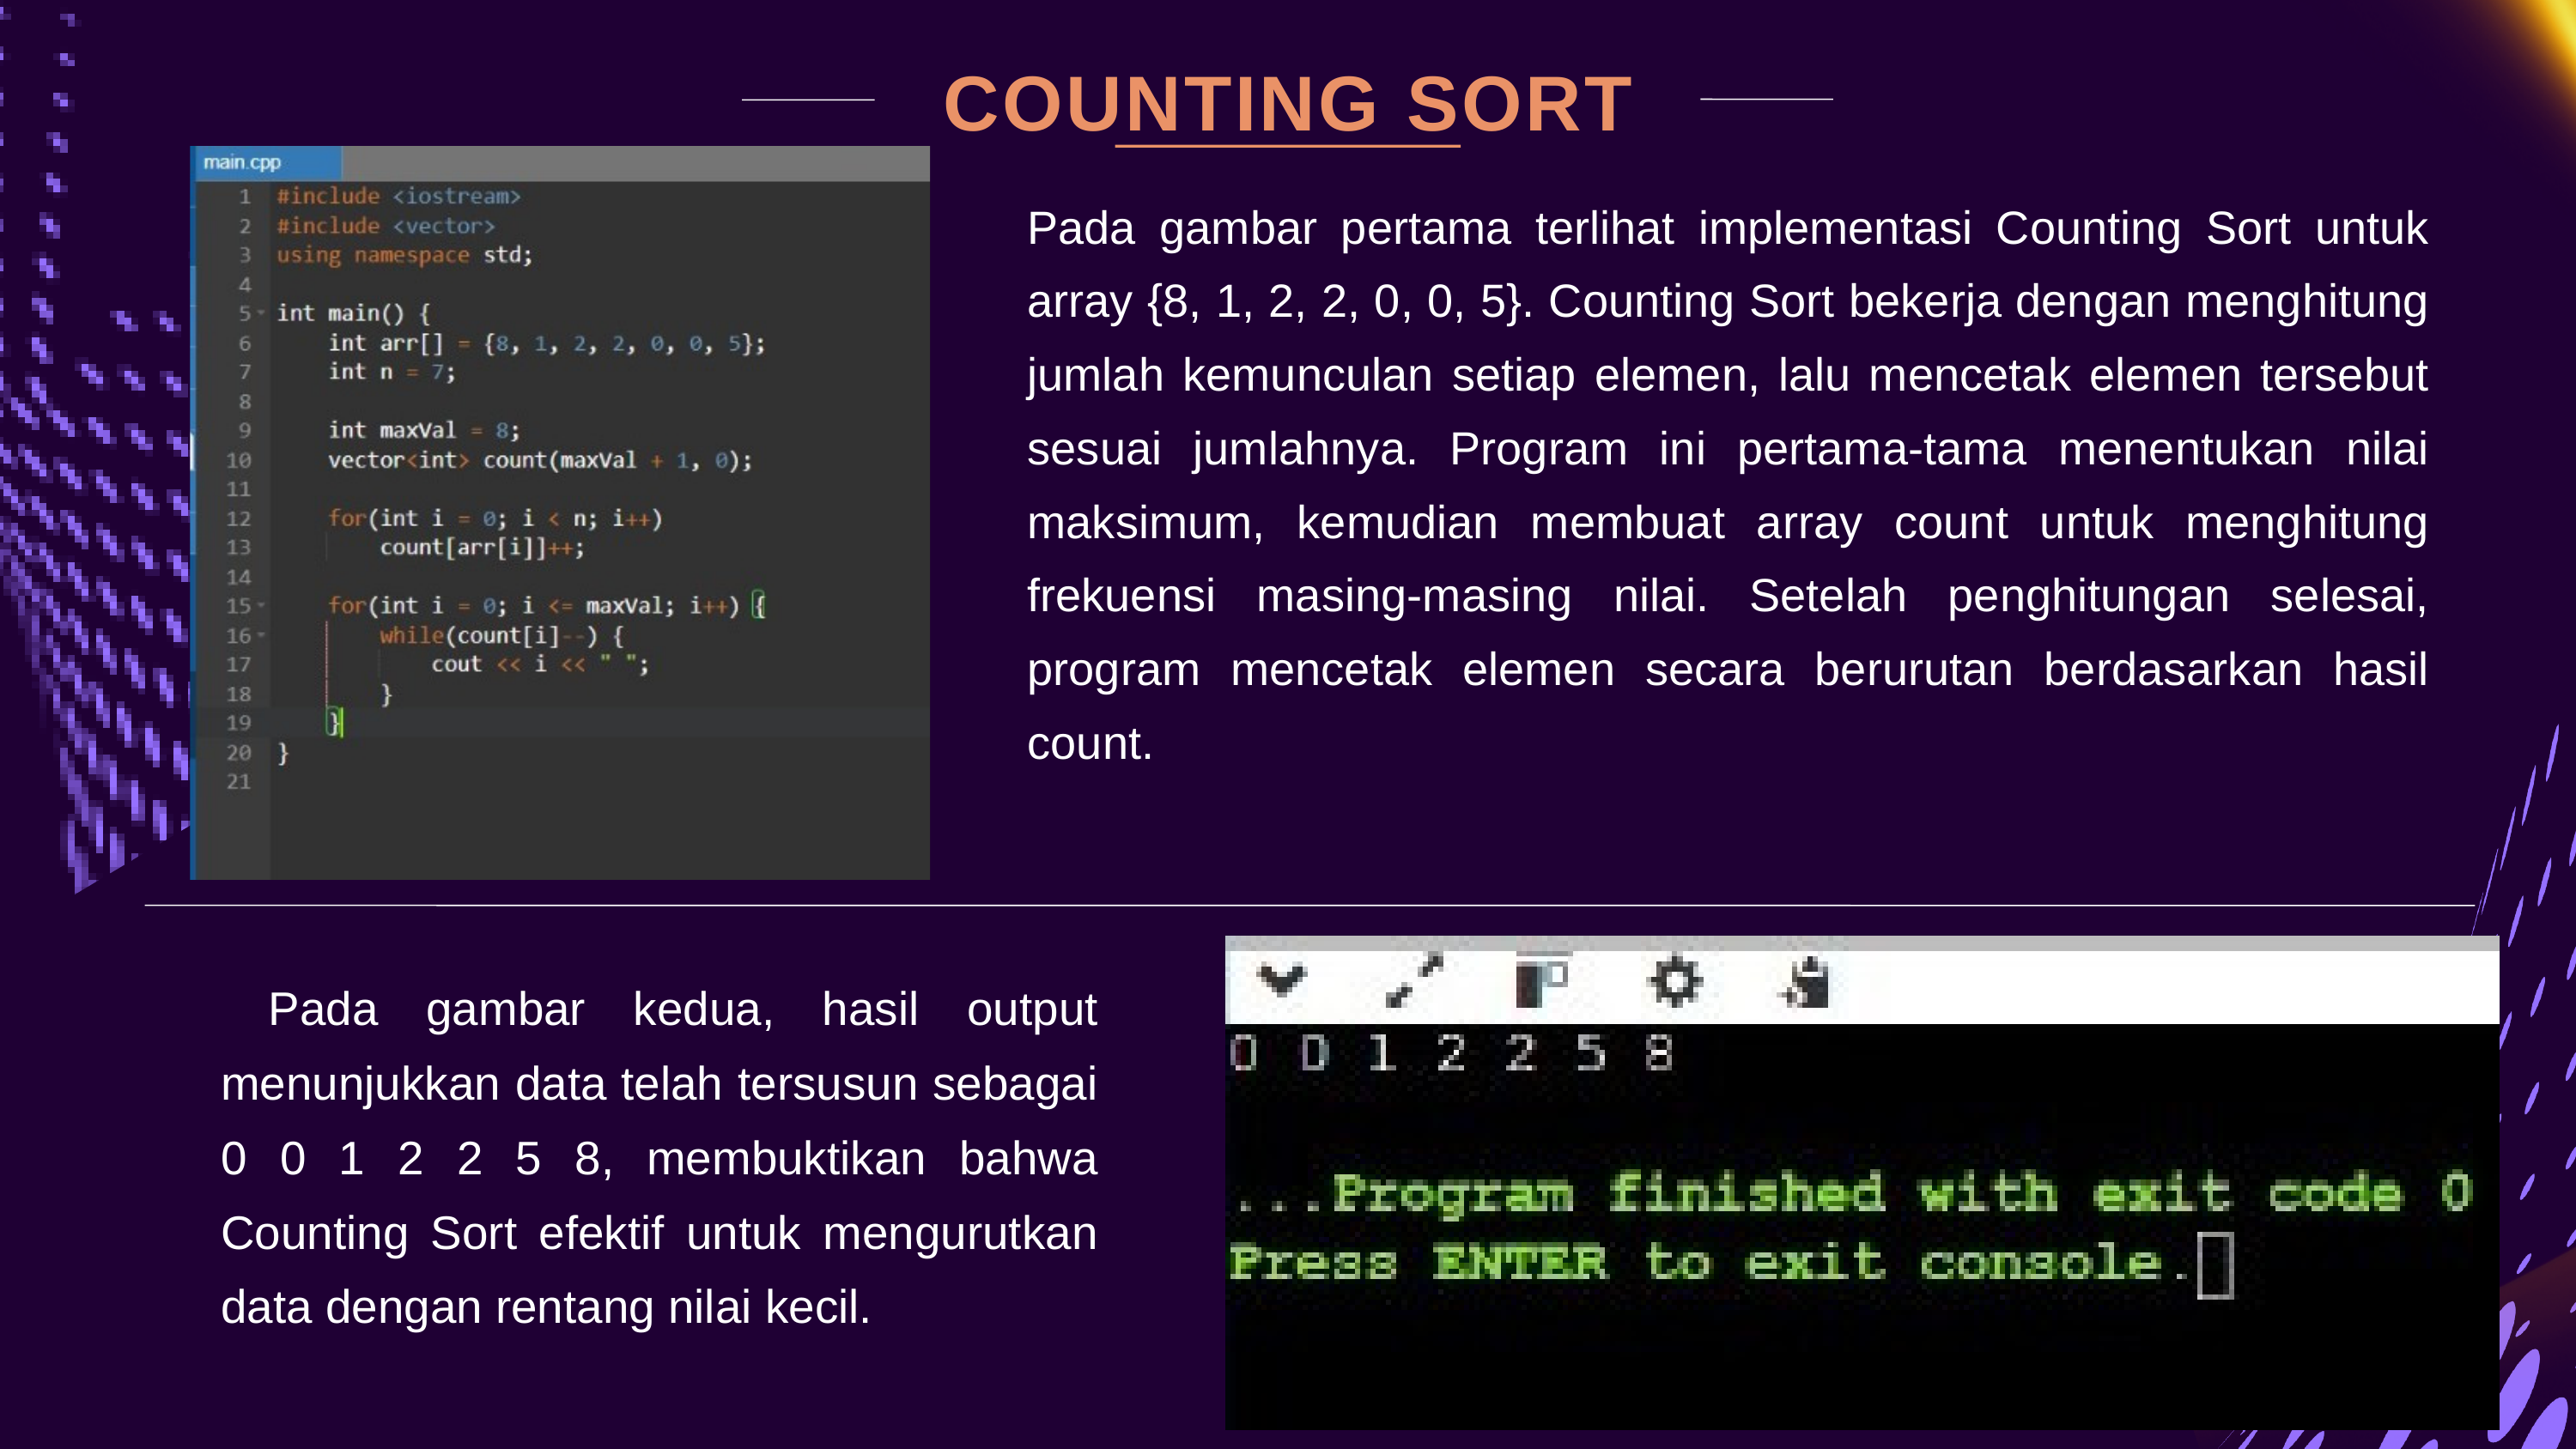

COUNTING SORT

Pada gambar pertama terlihat implementasi Counting Sort untuk array {8, 1, 2, 2, 0, 0, 5}. Counting Sort bekerja dengan menghitung jumlah kemunculan setiap elemen, lalu mencetak elemen tersebut sesuai jumlahnya. Program ini pertama-tama menentukan nilai maksimum, kemudian membuat array count untuk menghitung frekuensi masing-masing nilai. Setelah penghitungan selesai, program mencetak elemen secara berurutan berdasarkan hasil count.

 Pada gambar kedua, hasil output menunjukkan data telah tersusun sebagai 0 0 1 2 2 5 8, membuktikan bahwa Counting Sort efektif untuk mengurutkan data dengan rentang nilai kecil.